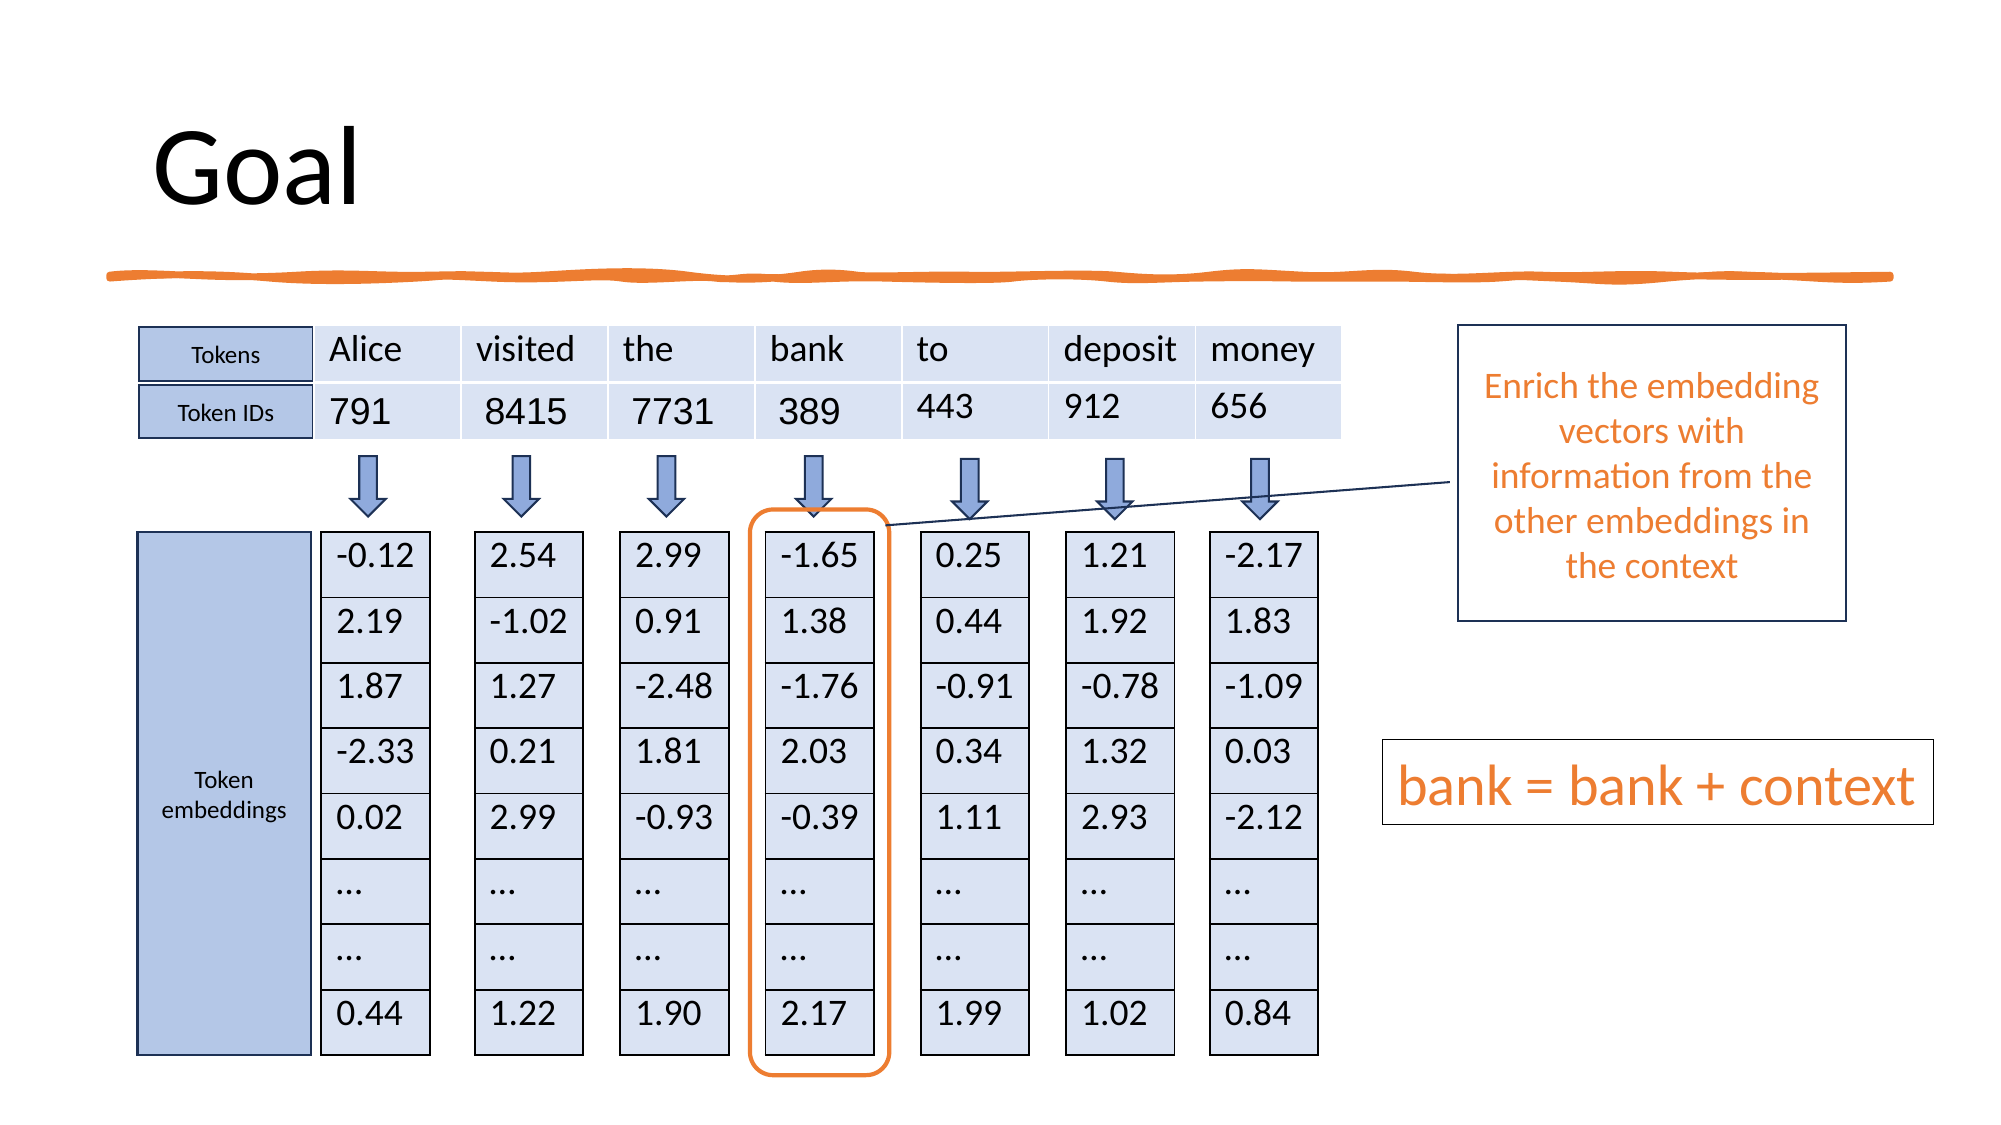

# Goal

| Alice | visited | the | bank | to | deposit | money |
| --- | --- | --- | --- | --- | --- | --- |
Enrich the embedding vectors with information from the other embeddings in the context
Tokens
| 791 | 8415 | 7731 | 389 | 443 | 912 | 656 |
| --- | --- | --- | --- | --- | --- | --- |
Token IDs

| 0.25 |
| --- |
| 0.44 |
| -0.91 |
| 0.34 |
| 1.11 |
| … |
| … |
| 1.99 |
| 1.21 |
| --- |
| 1.92 |
| -0.78 |
| 1.32 |
| 2.93 |
| … |
| … |
| 1.02 |
| -2.17 |
| --- |
| 1.83 |
| -1.09 |
| 0.03 |
| -2.12 |
| … |
| … |
| 0.84 |
| 2.54 |
| --- |
| -1.02 |
| 1.27 |
| 0.21 |
| 2.99 |
| … |
| … |
| 1.22 |
| 2.99 |
| --- |
| 0.91 |
| -2.48 |
| 1.81 |
| -0.93 |
| … |
| … |
| 1.90 |
Token embeddings
| -1.65 |
| --- |
| 1.38 |
| -1.76 |
| 2.03 |
| -0.39 |
| … |
| … |
| 2.17 |
| -0.12 |
| --- |
| 2.19 |
| 1.87 |
| -2.33 |
| 0.02 |
| … |
| … |
| 0.44 |
bank = bank + context